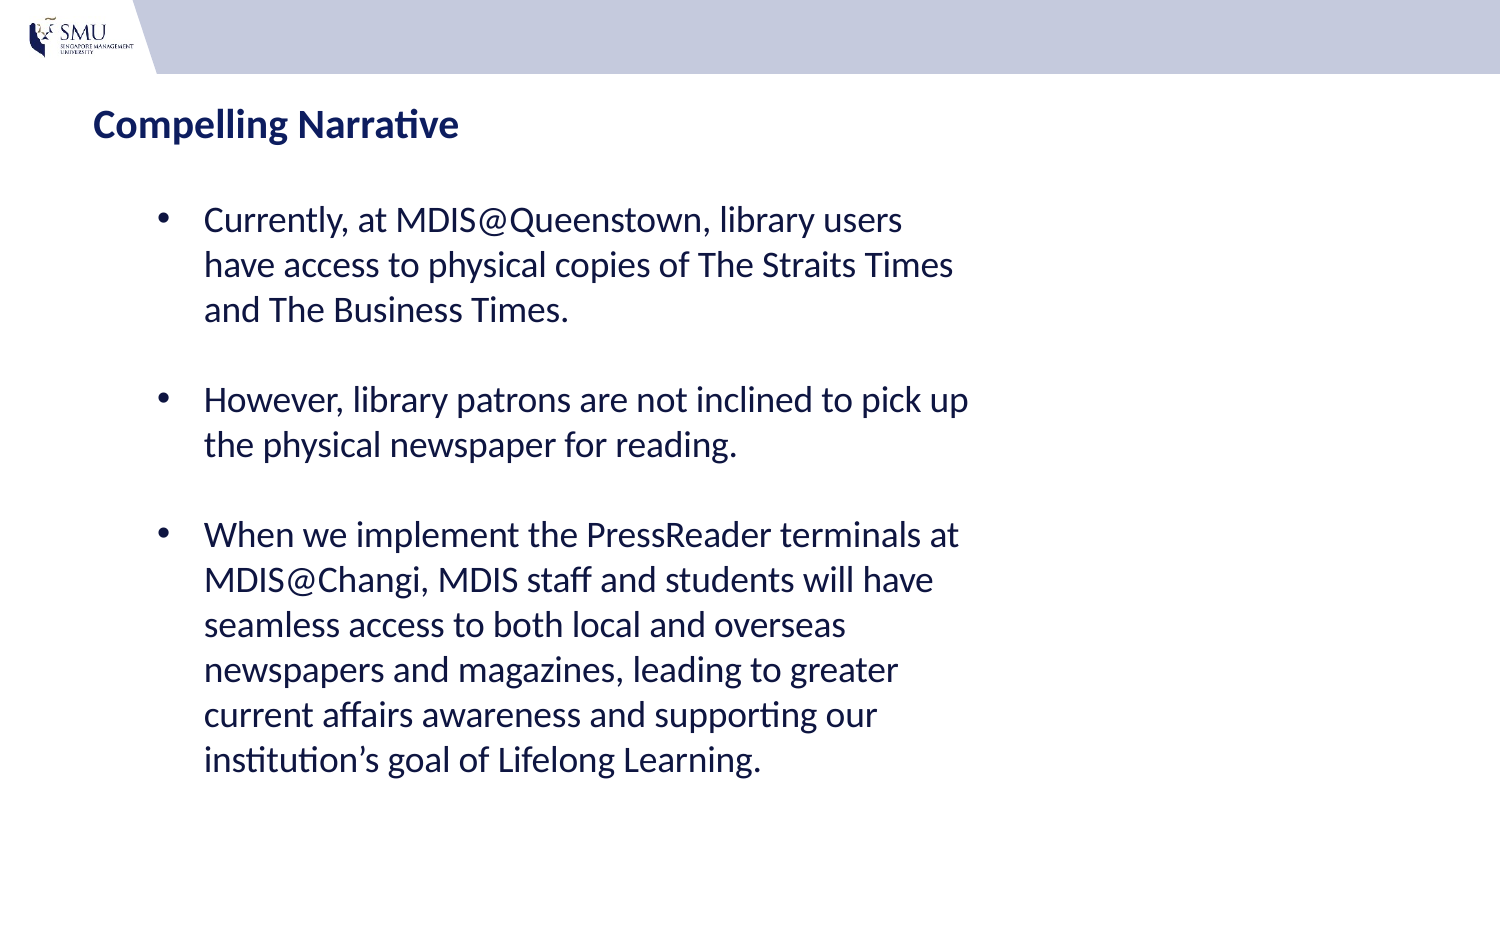

# Compelling Narrative
Currently, at MDIS@Queenstown, library users have access to physical copies of The Straits Times and The Business Times.

However, library patrons are not inclined to pick up the physical newspaper for reading.

When we implement the PressReader terminals at MDIS@Changi, MDIS staff and students will have seamless access to both local and overseas newspapers and magazines, leading to greater current affairs awareness and supporting our institution’s goal of Lifelong Learning.